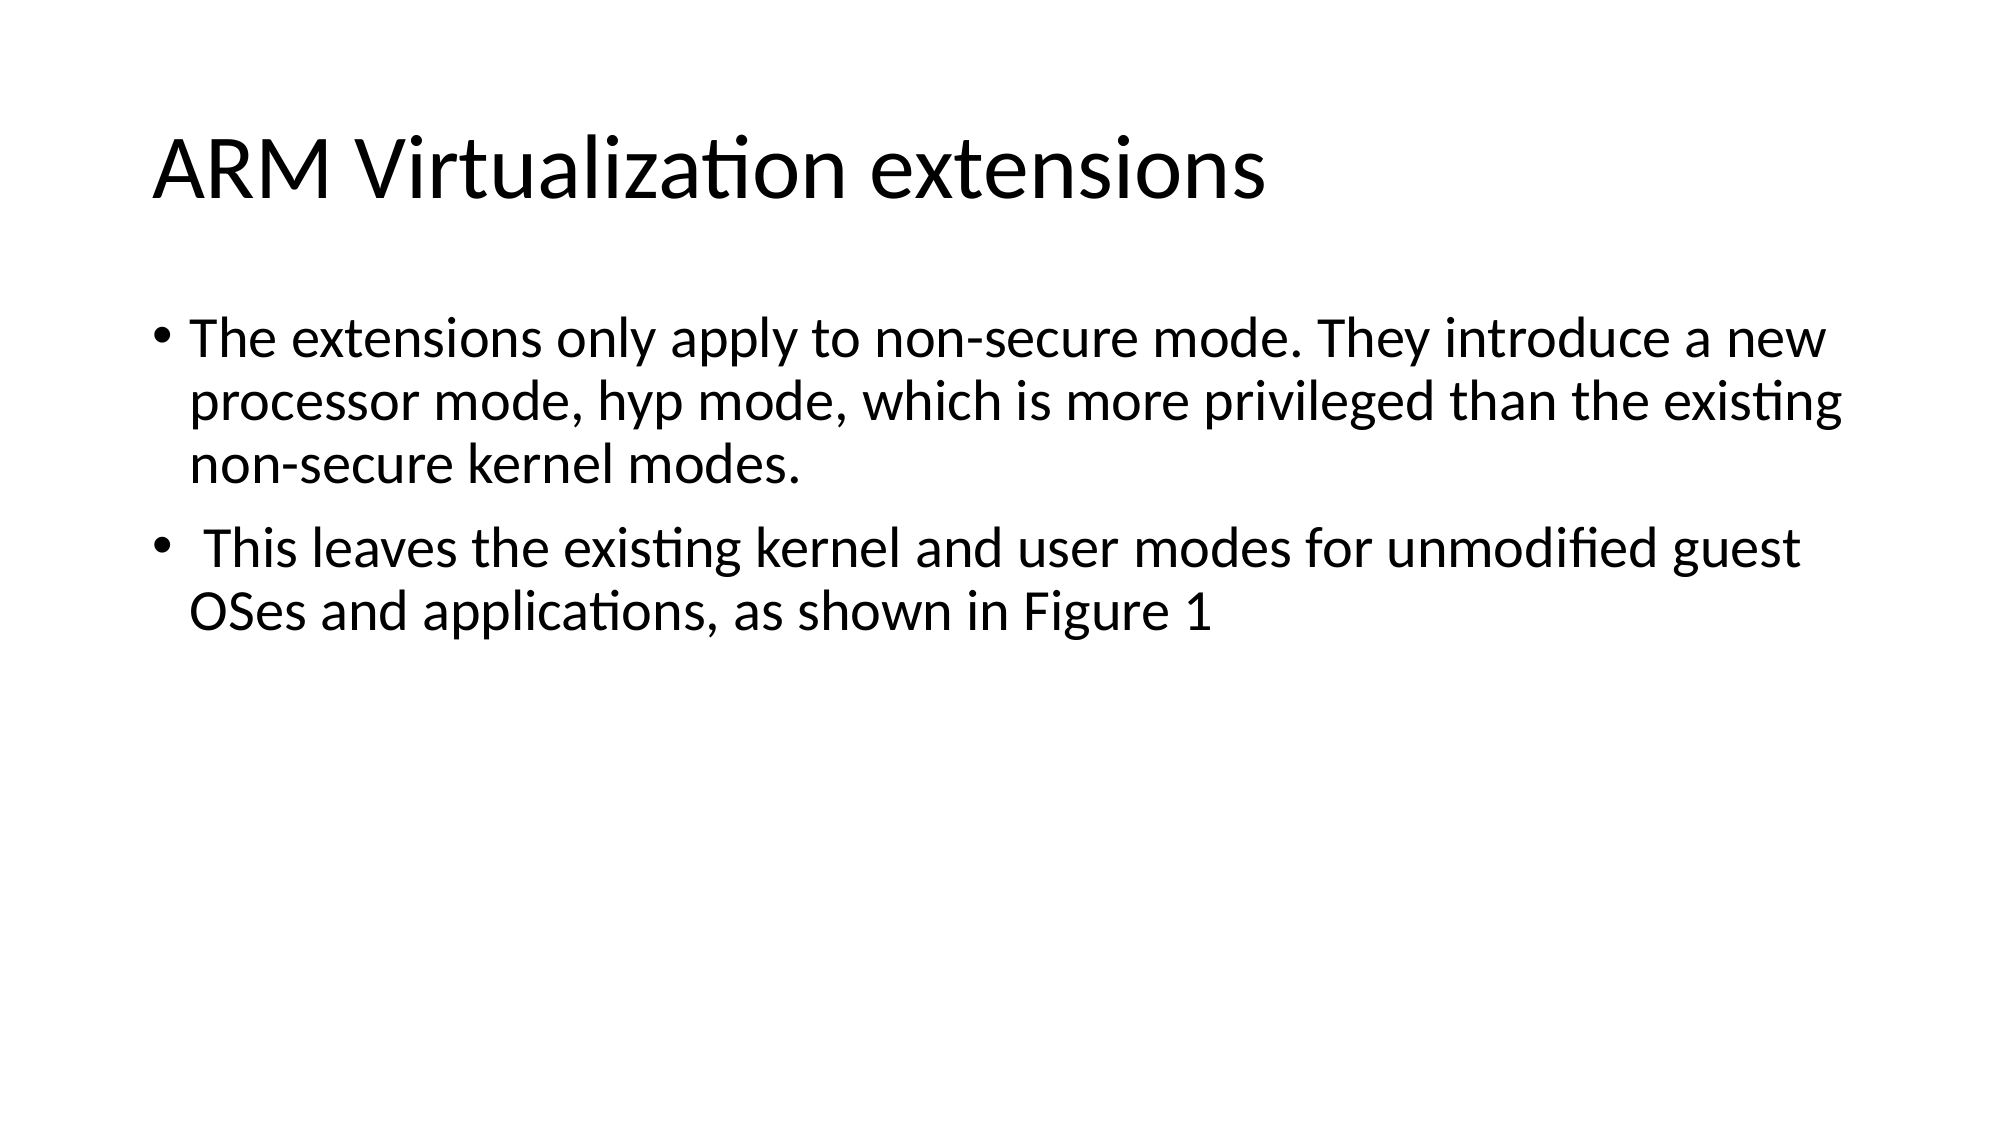

# ARM Virtualization extensions
The extensions only apply to non-secure mode. They introduce a new processor mode, hyp mode, which is more privileged than the existing non-secure kernel modes.
 This leaves the existing kernel and user modes for unmodiﬁed guest OSes and applications, as shown in Figure 1